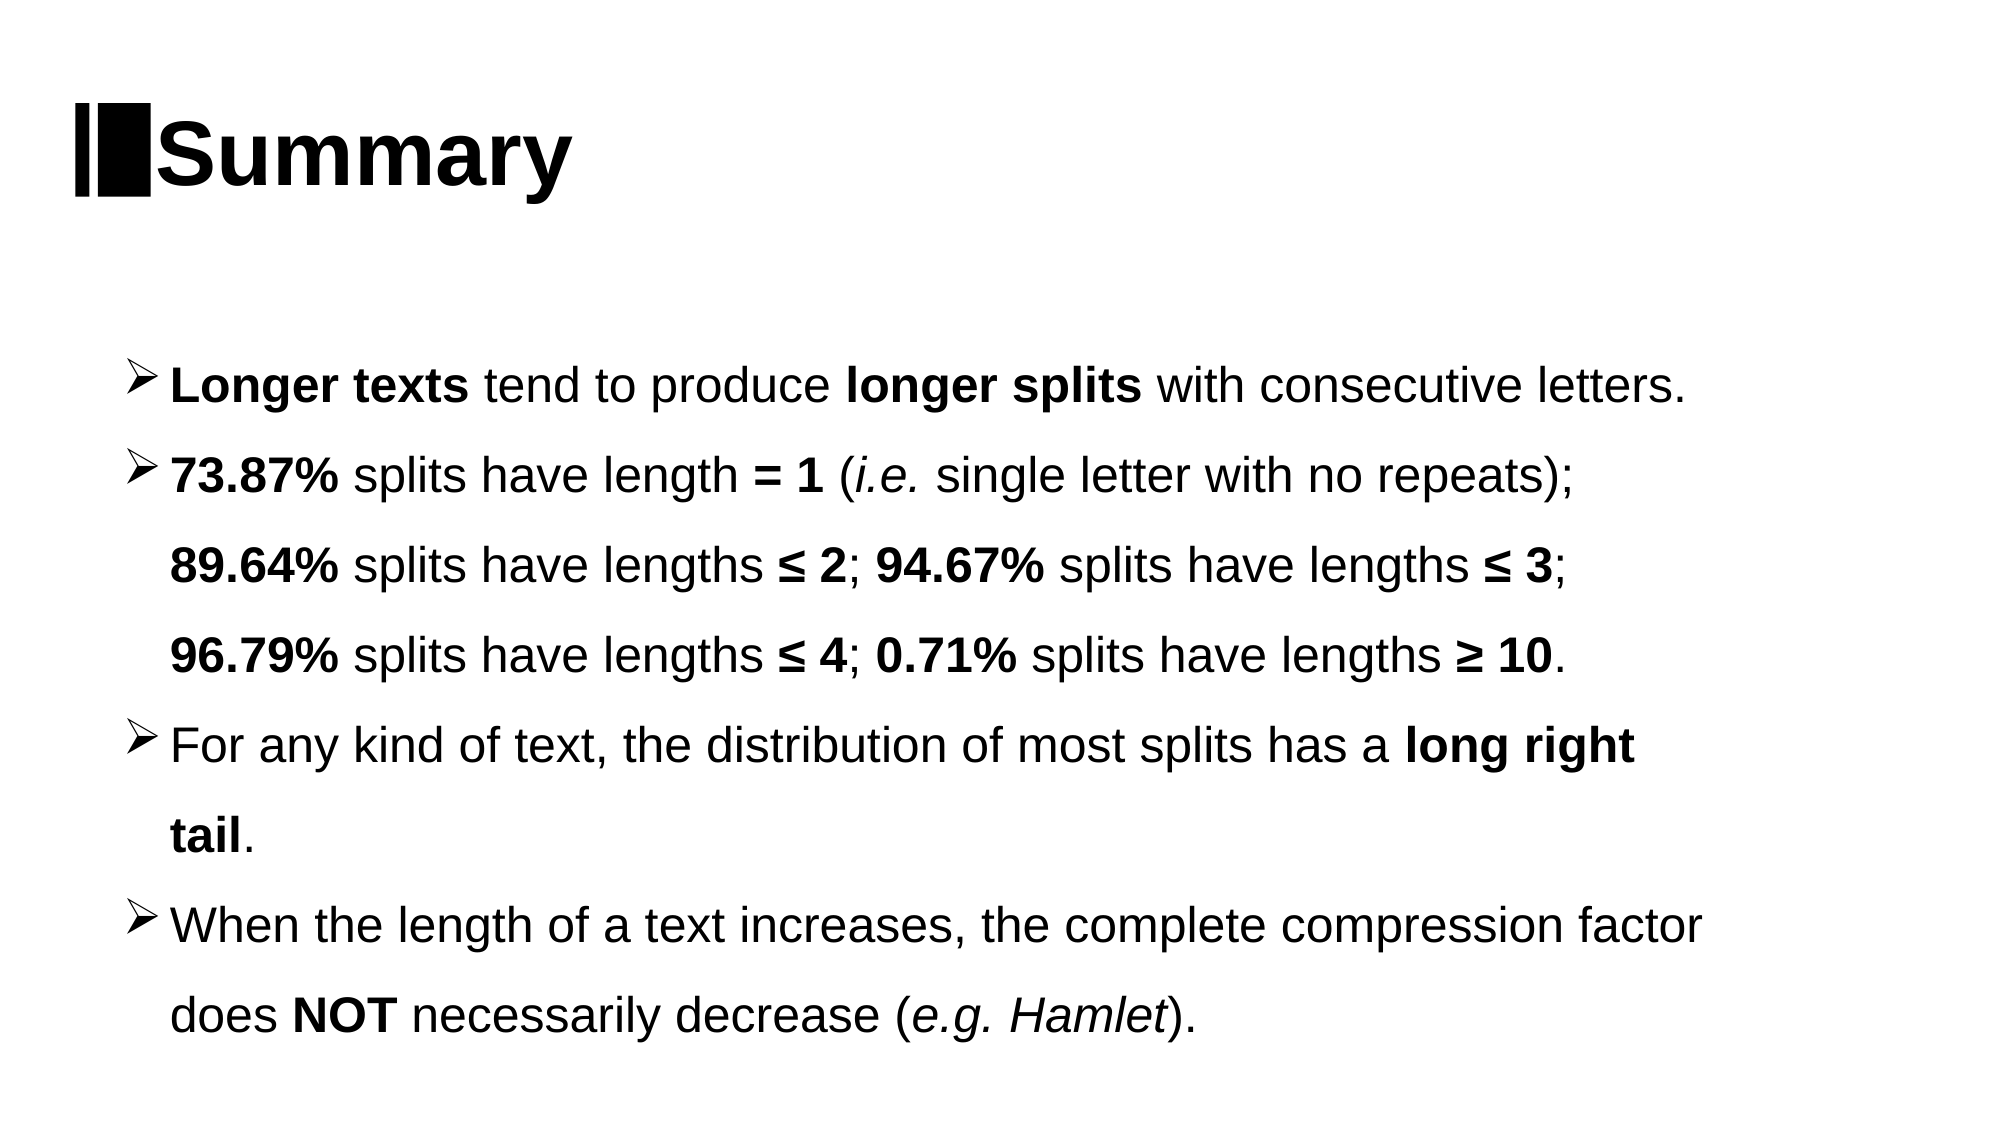

Summary

Longer texts tend to produce longer splits with consecutive letters.
73.87% splits have length = 1 (i.e. single letter with no repeats);      89.64% splits have lengths ≤ 2; 94.67% splits have lengths ≤ 3;      96.79% splits have lengths ≤ 4; 0.71% splits have lengths ≥ 10.
For any kind of text, the distribution of most splits has a long right tail.
When the length of a text increases, the complete compression factor does NOT necessarily decrease (e.g. Hamlet).